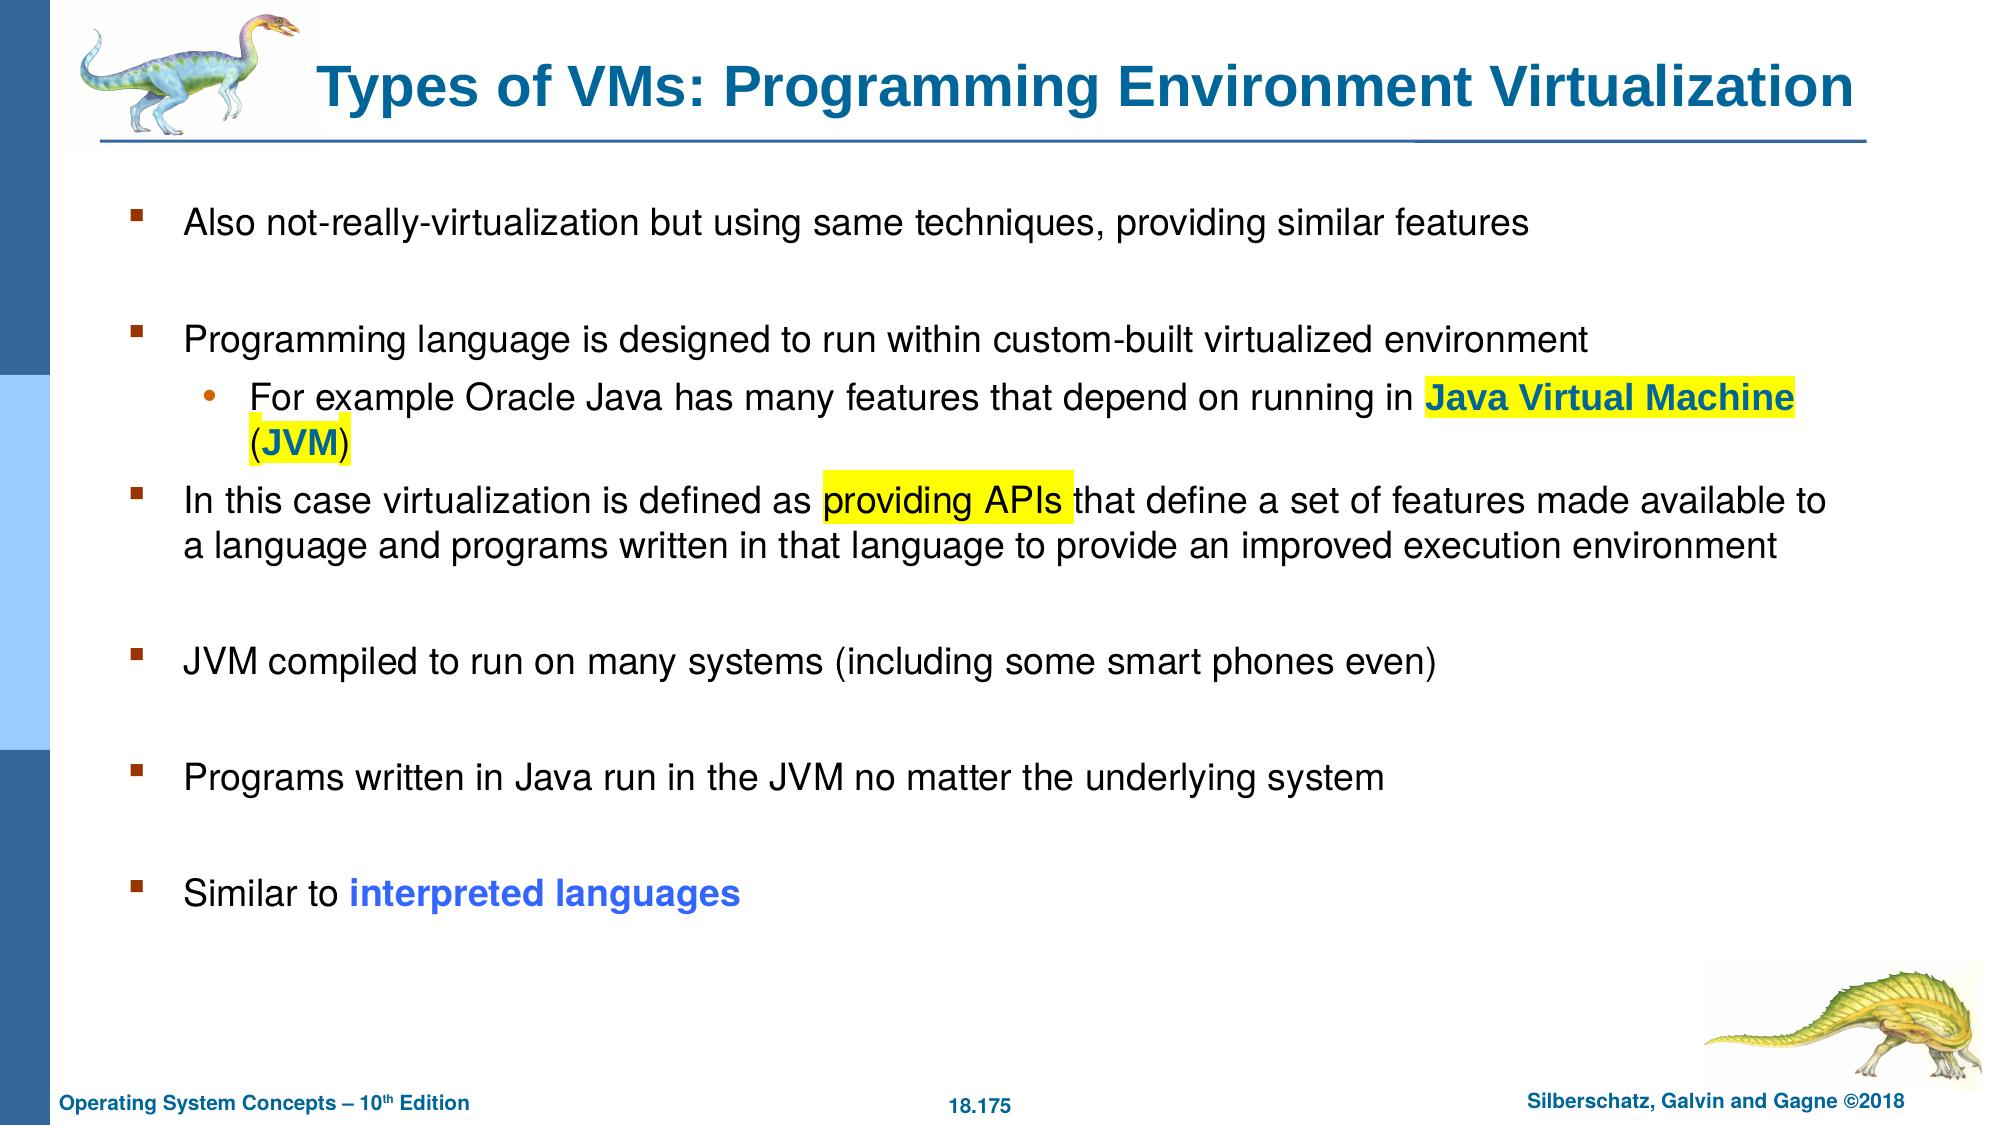

# Types of VMs: Programming Environment Virtualization
Also not-really-virtualization but using same techniques, providing similar features

Programming language is designed to run within custom-built virtualized environment
For example Oracle Java has many features that depend on running in Java Virtual Machine (JVM)
In this case virtualization is defined as providing APIs that define a set of features made available to a language and programs written in that language to provide an improved execution environment

JVM compiled to run on many systems (including some smart phones even)

Programs written in Java run in the JVM no matter the underlying system

Similar to interpreted languages